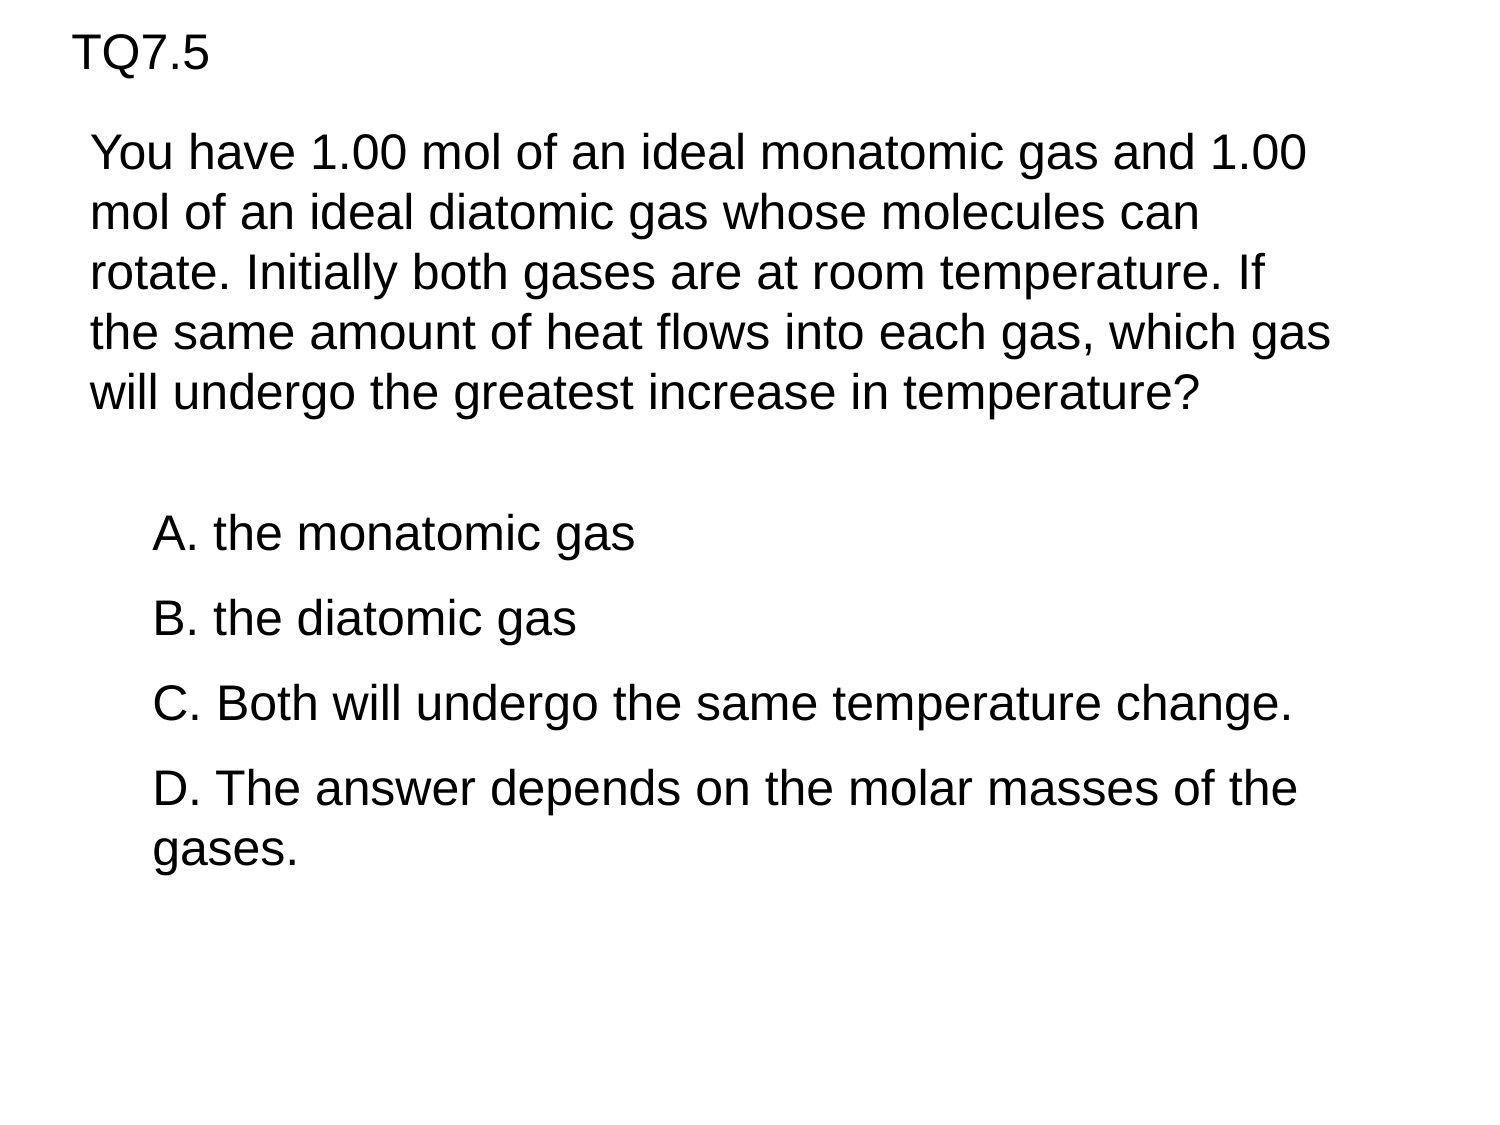

TQ7.5
You have 1.00 mol of an ideal monatomic gas and 1.00 mol of an ideal diatomic gas whose molecules can rotate. Initially both gases are at room temperature. If the same amount of heat flows into each gas, which gas will undergo the greatest increase in temperature?
A. the monatomic gas
B. the diatomic gas
C. Both will undergo the same temperature change.
D. The answer depends on the molar masses of the gases.